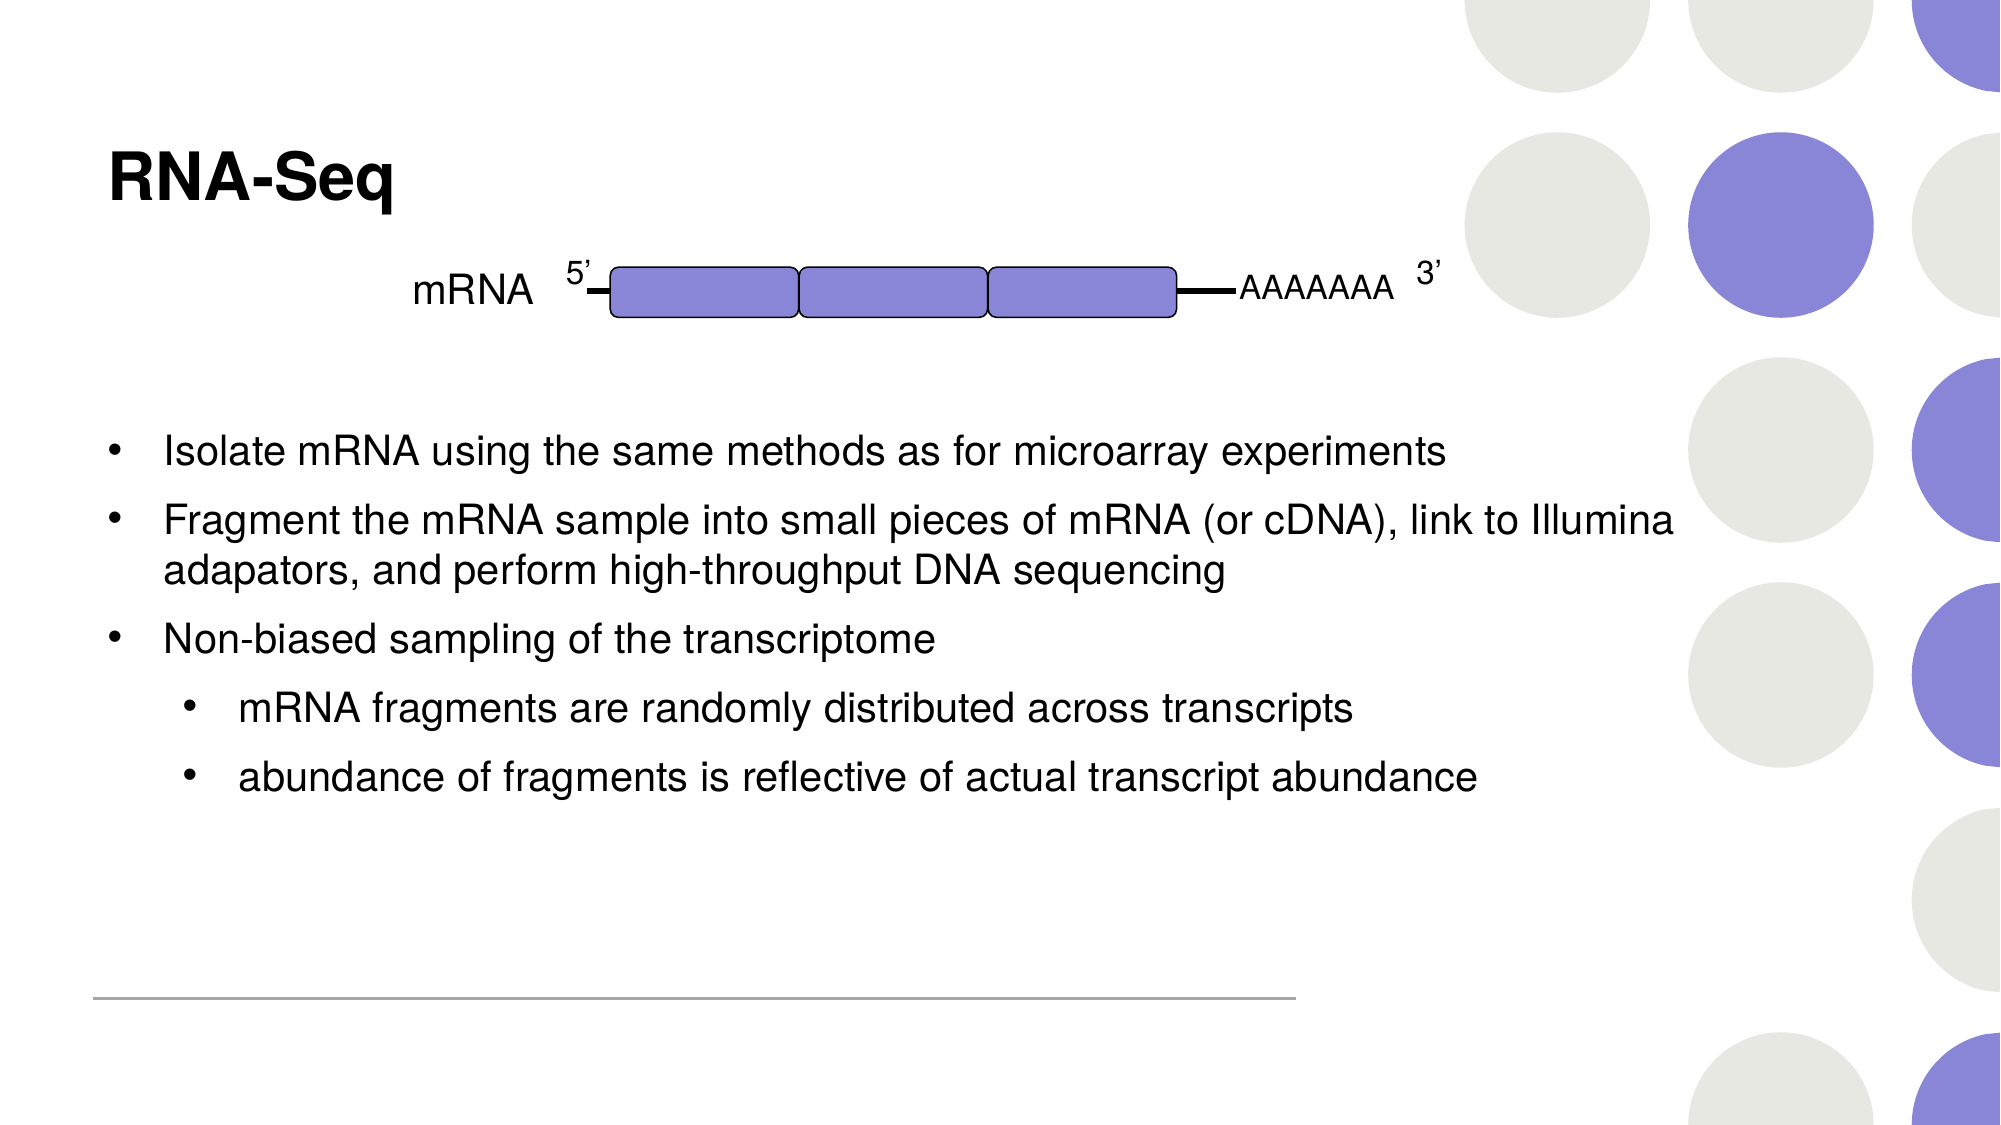

# RNA-Seq
5’
3’
mRNA
AAAAAAA

Isolate mRNA using the same methods as for microarray experiments
Fragment the mRNA sample into small pieces of mRNA (or cDNA), link to Illumina adapators, and perform high-throughput DNA sequencing
Non-biased sampling of the transcriptome
mRNA fragments are randomly distributed across transcripts
abundance of fragments is reflective of actual transcript abundance